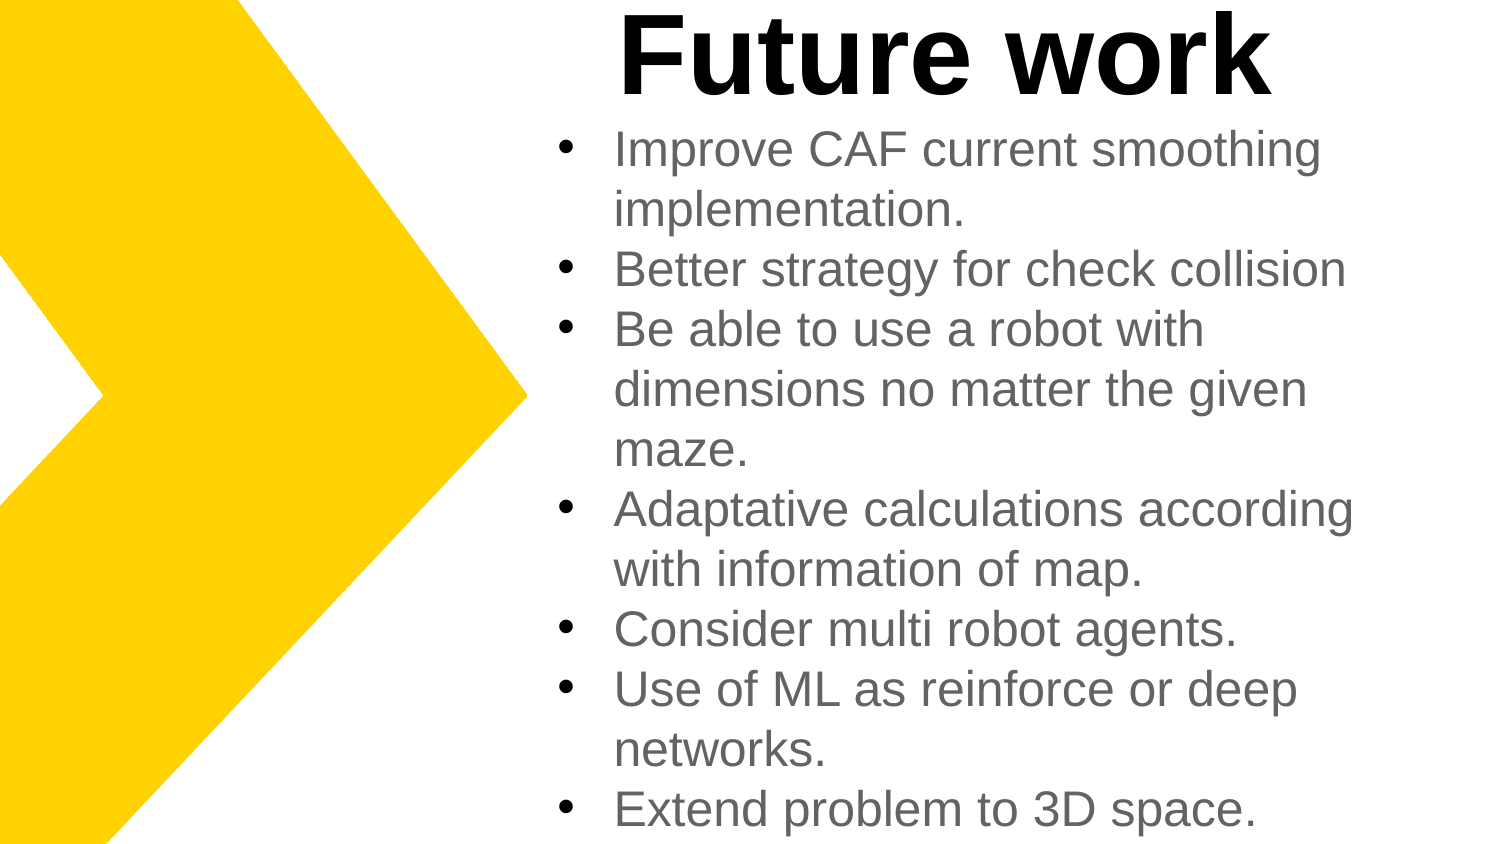

# Future work
Improve CAF current smoothing implementation.
Better strategy for check collision
Be able to use a robot with dimensions no matter the given maze.
Adaptative calculations according with information of map.
Consider multi robot agents.
Use of ML as reinforce or deep networks.
Extend problem to 3D space.